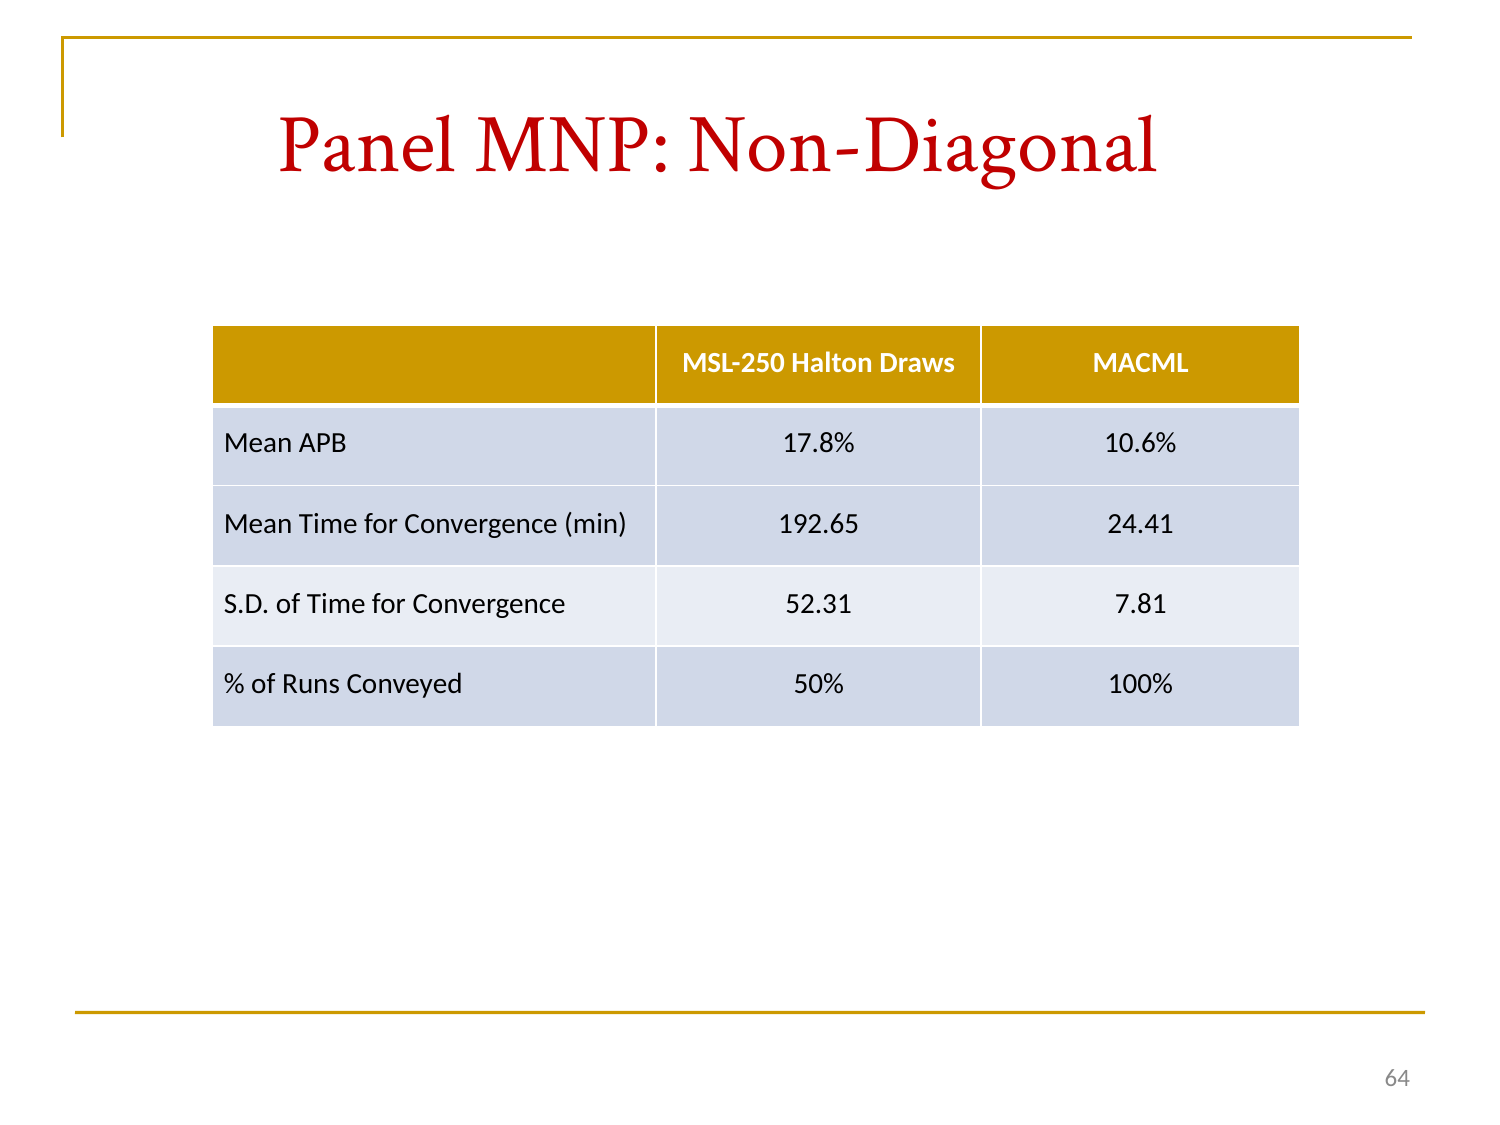

# Panel MNP: Non-Diagonal
|  | MSL-250 Halton Draws | MACML |
| --- | --- | --- |
| Mean APB | 17.8% | 10.6% |
| Mean Time for Convergence (min) | 192.65 | 24.41 |
| S.D. of Time for Convergence | 52.31 | 7.81 |
| % of Runs Conveyed | 50% | 100% |
64